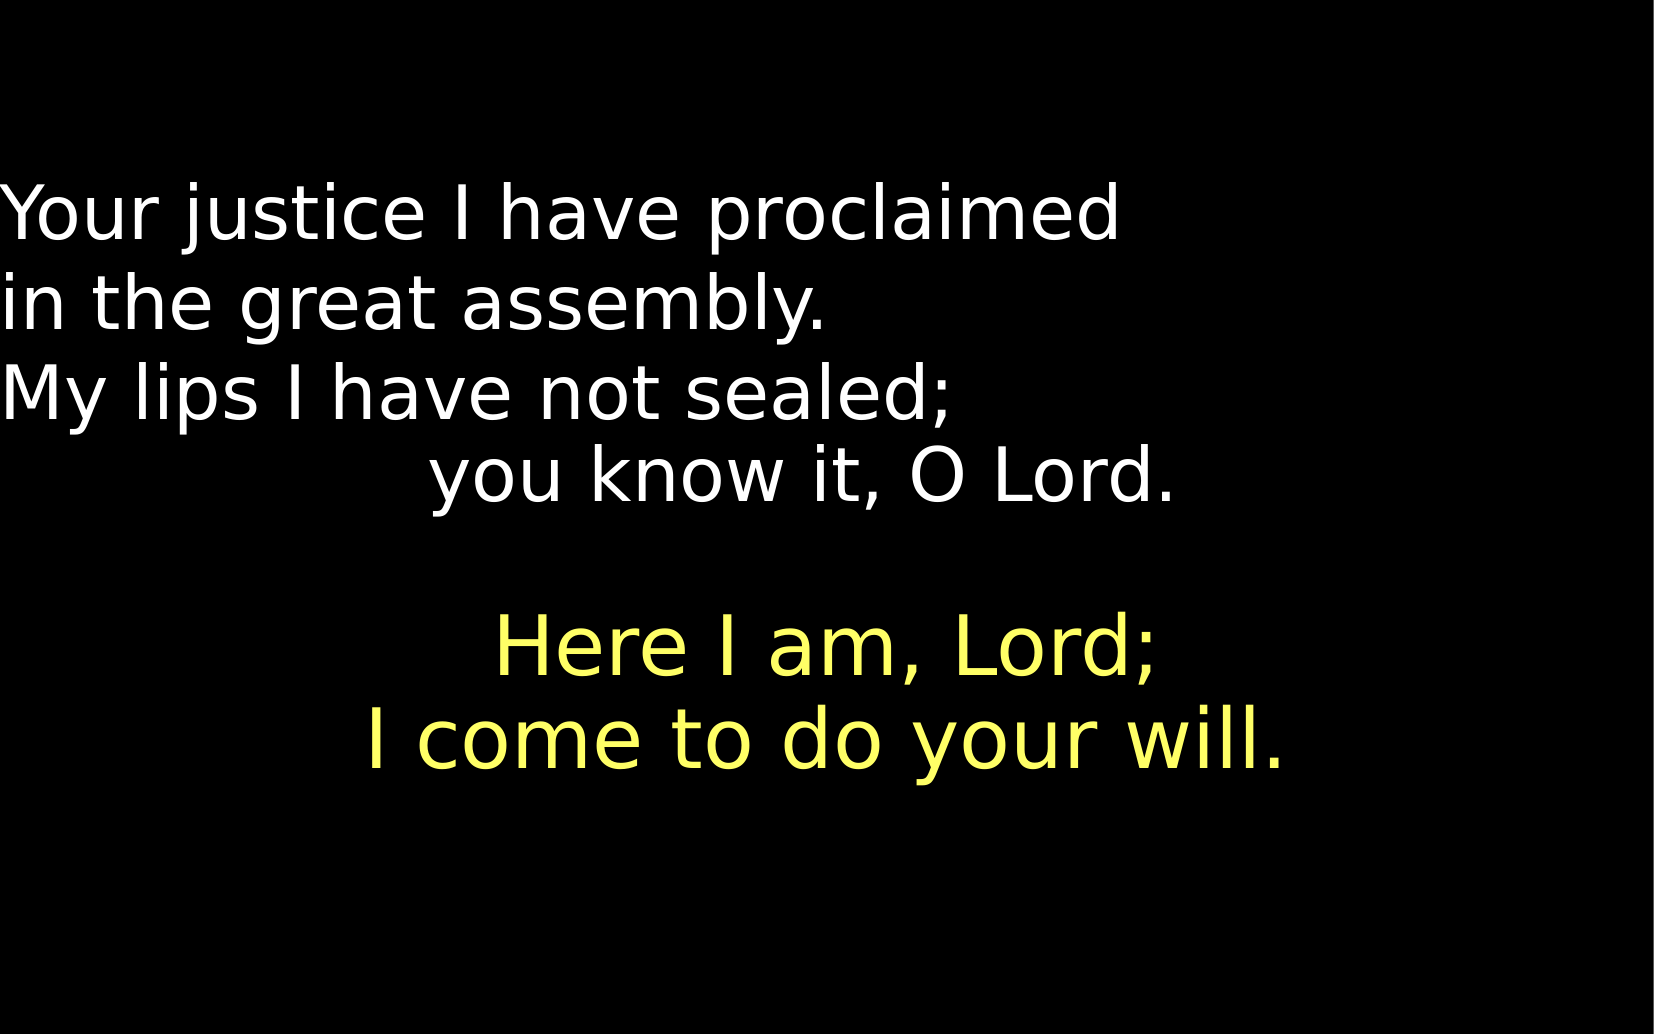

Your justice I have proclaimed
in the great assembly.
My lips I have not sealed;
you know it, O Lord.

Here I am, Lord;
I come to do your will.